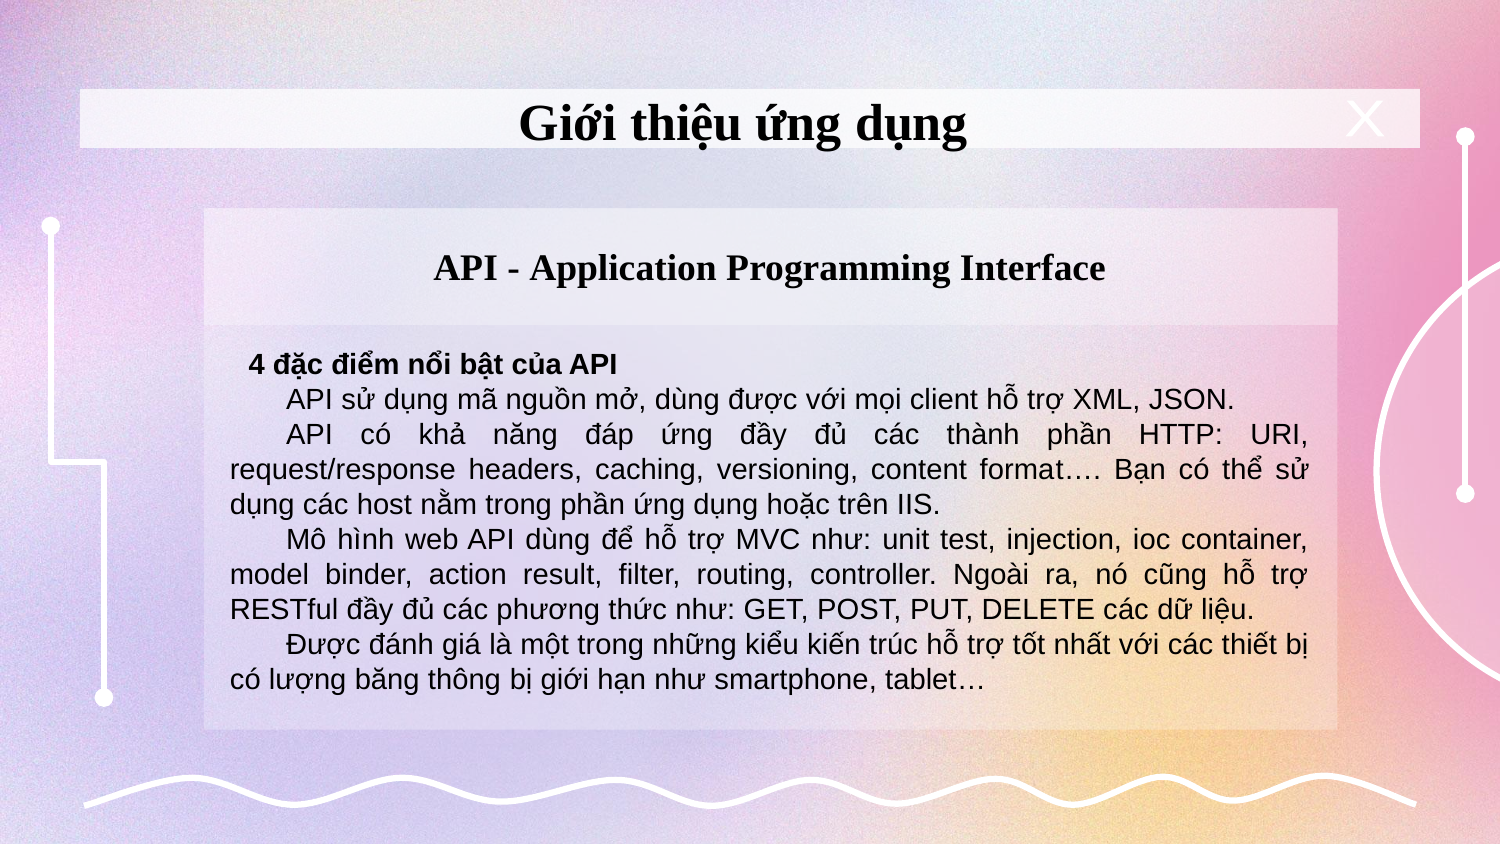

# Giới thiệu ứng dụng

X

API - Application Programming Interface
4 đặc điểm nổi bật của API
API sử dụng mã nguồn mở, dùng được với mọi client hỗ trợ XML, JSON.
API có khả năng đáp ứng đầy đủ các thành phần HTTP: URI, request/response headers, caching, versioning, content format…. Bạn có thể sử dụng các host nằm trong phần ứng dụng hoặc trên IIS.
Mô hình web API dùng để hỗ trợ MVC như: unit test, injection, ioc container, model binder, action result, filter, routing, controller. Ngoài ra, nó cũng hỗ trợ RESTful đầy đủ các phương thức như: GET, POST, PUT, DELETE các dữ liệu.
Được đánh giá là một trong những kiểu kiến trúc hỗ trợ tốt nhất với các thiết bị có lượng băng thông bị giới hạn như smartphone, tablet…